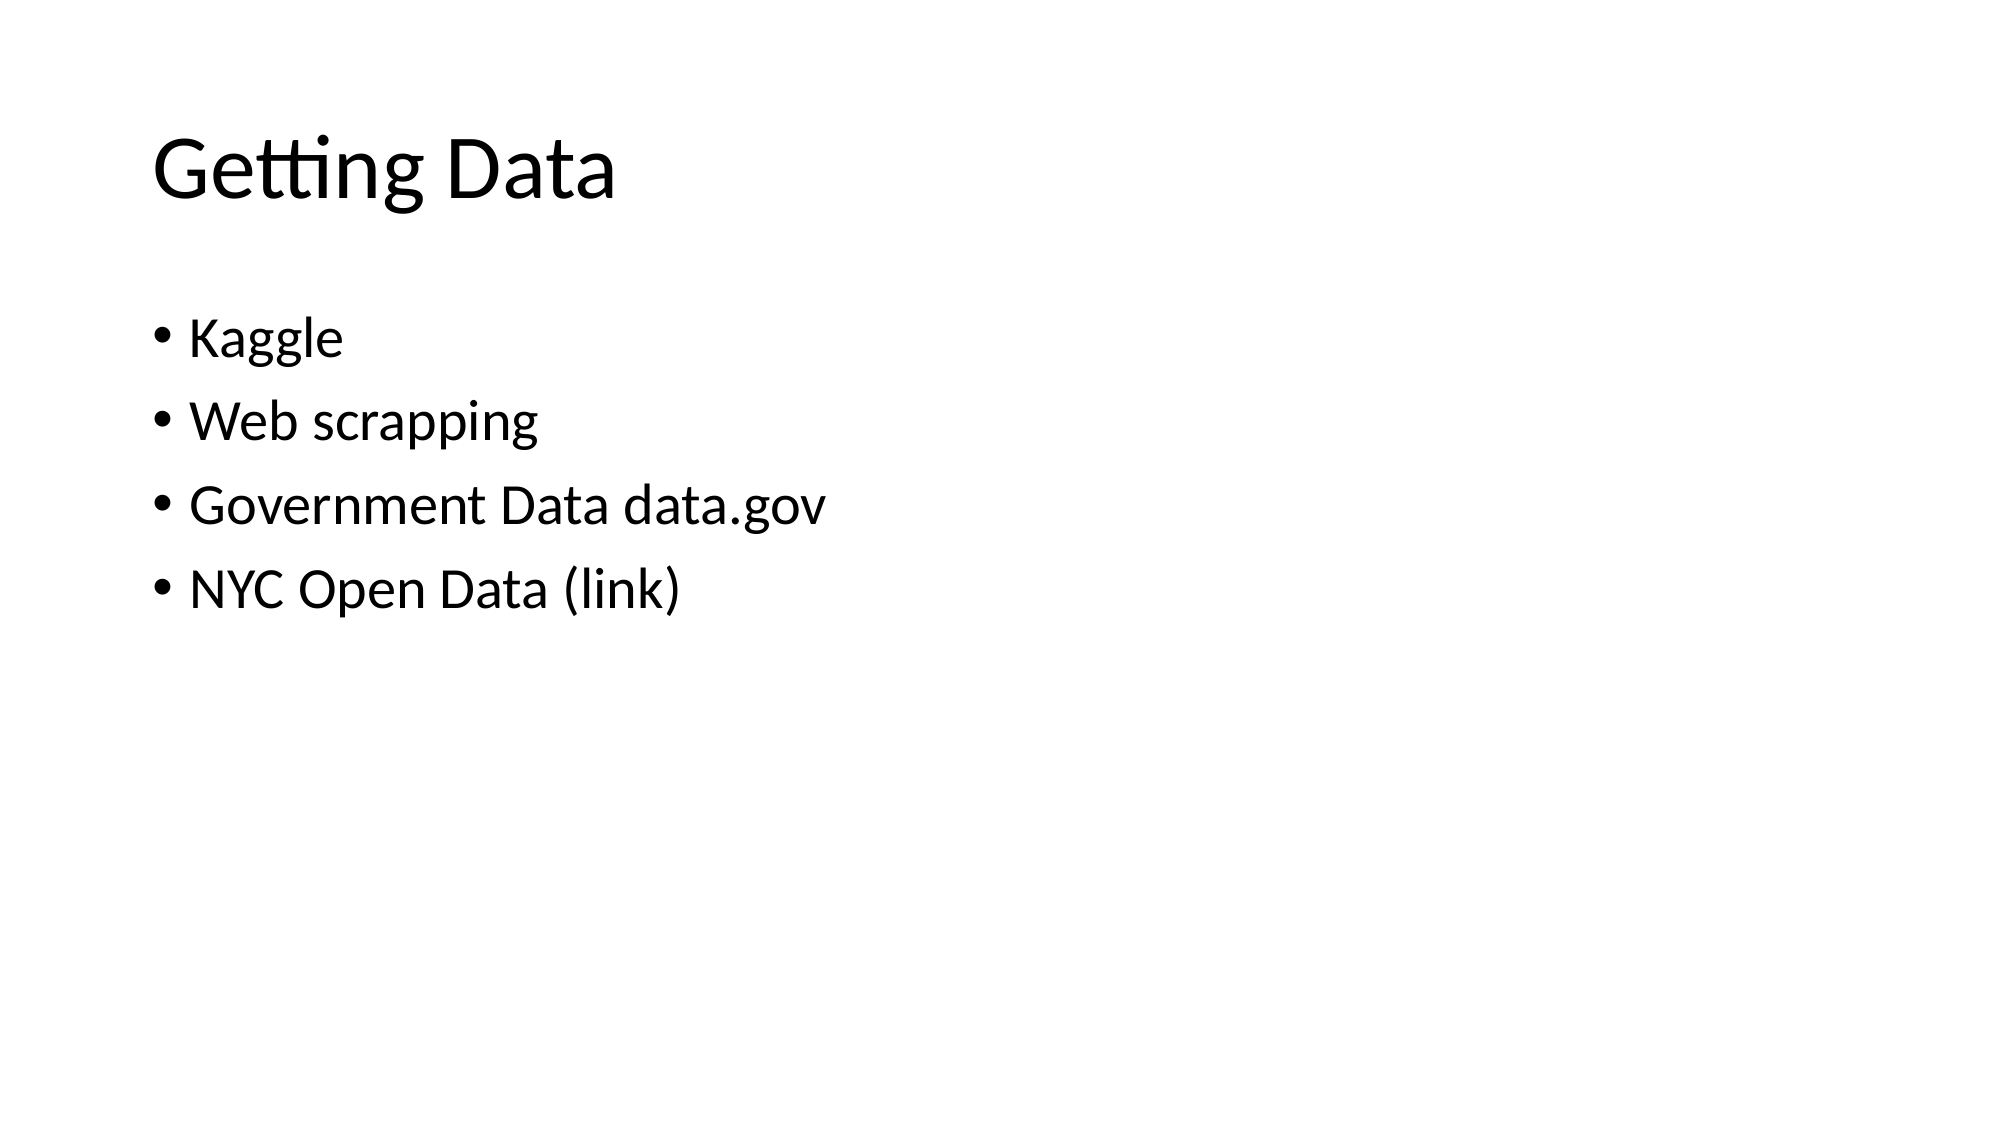

# Getting Data
Kaggle
Web scrapping
Government Data data.gov
NYC Open Data (link)